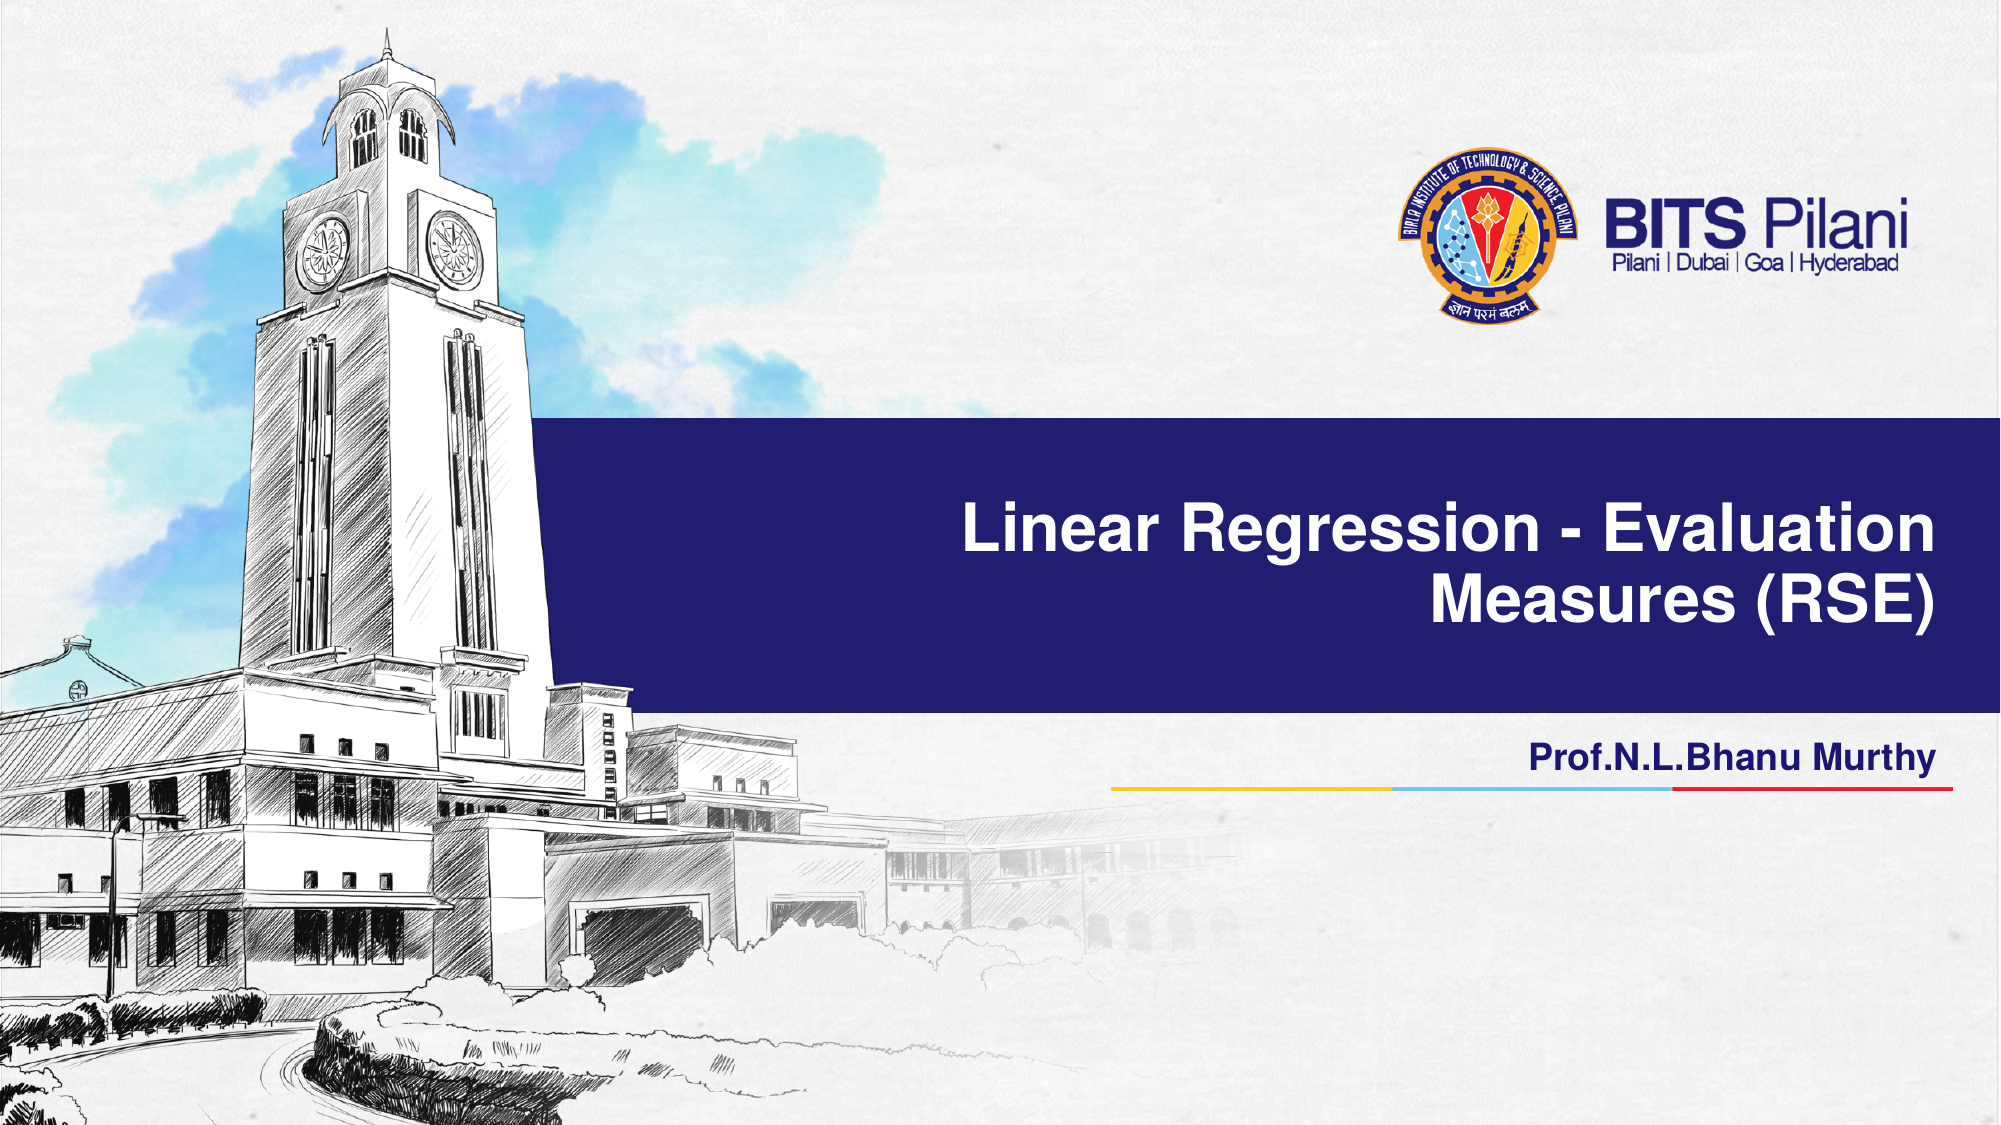

# Linear Regression - Evaluation Measures (RSE)
Prof.N.L.Bhanu Murthy